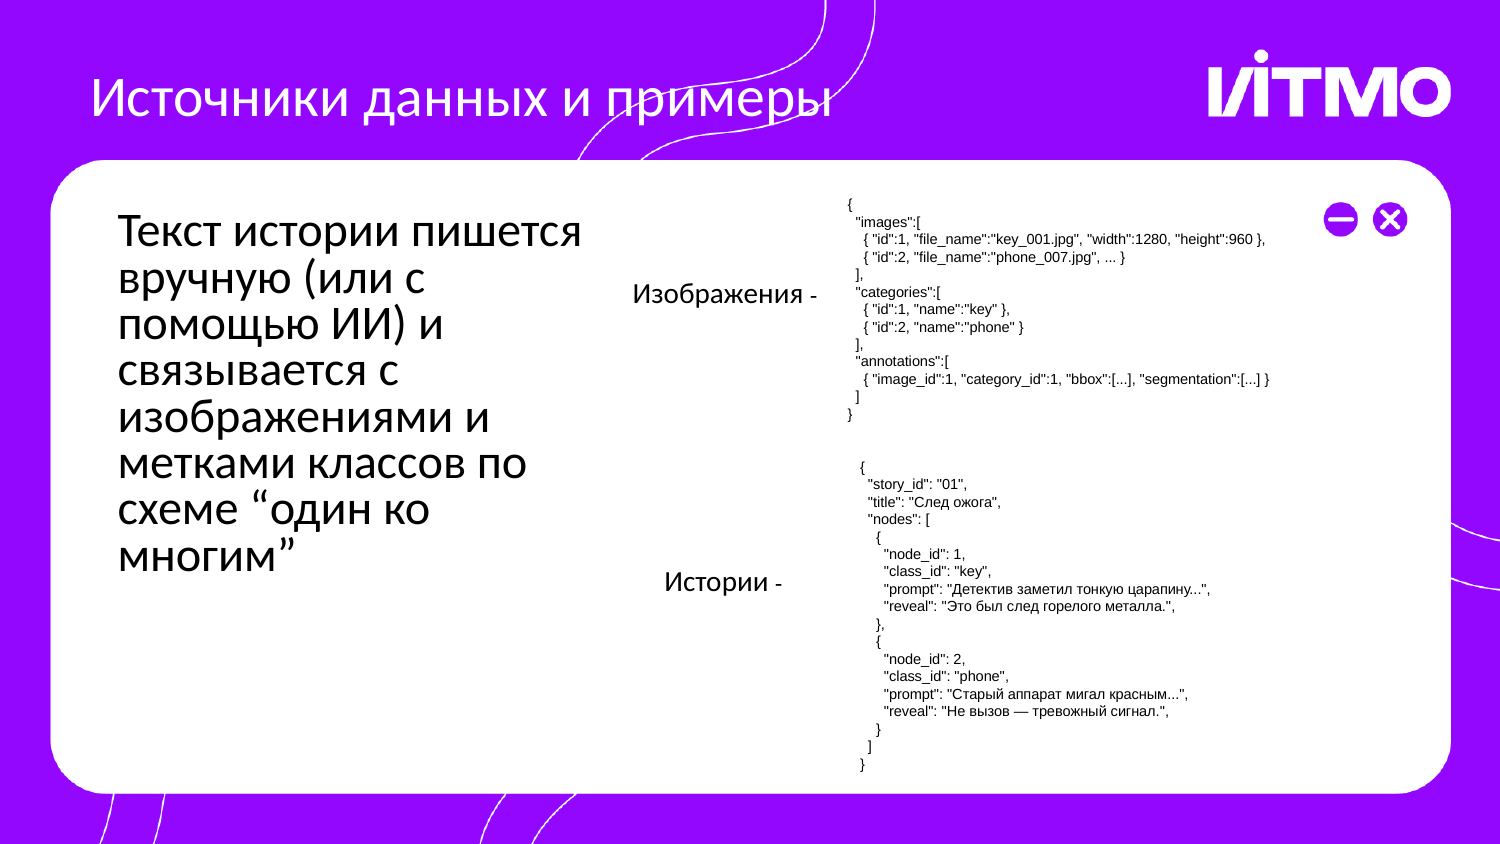

# Источники данных и примеры
{
  "images":[
    { "id":1, "file_name":"key_001.jpg", "width":1280, "height":960 },
    { "id":2, "file_name":"phone_007.jpg", ... }
  ],
  "categories":[
    { "id":1, "name":"key" },
    { "id":2, "name":"phone" }
  ],
  "annotations":[
    { "image_id":1, "category_id":1, "bbox":[...], "segmentation":[...] }
  ]
}

Текст истории пишется вручную (или с помощью ИИ) и связывается с изображениями и метками классов по схеме “один ко многим”
Изображения -
{
  "story_id": "01",
  "title": "След ожога",
  "nodes": [
    {
      "node_id": 1,
      "class_id": "key",
      "prompt": "Детектив заметил тонкую царапину...",
      "reveal": "Это был след горелого металла.",
    },
    {
      "node_id": 2,
      "class_id": "phone",
      "prompt": "Старый аппарат мигал красным...",
      "reveal": "Не вызов — тревожный сигнал.",
    }
  ]
}

Истории -